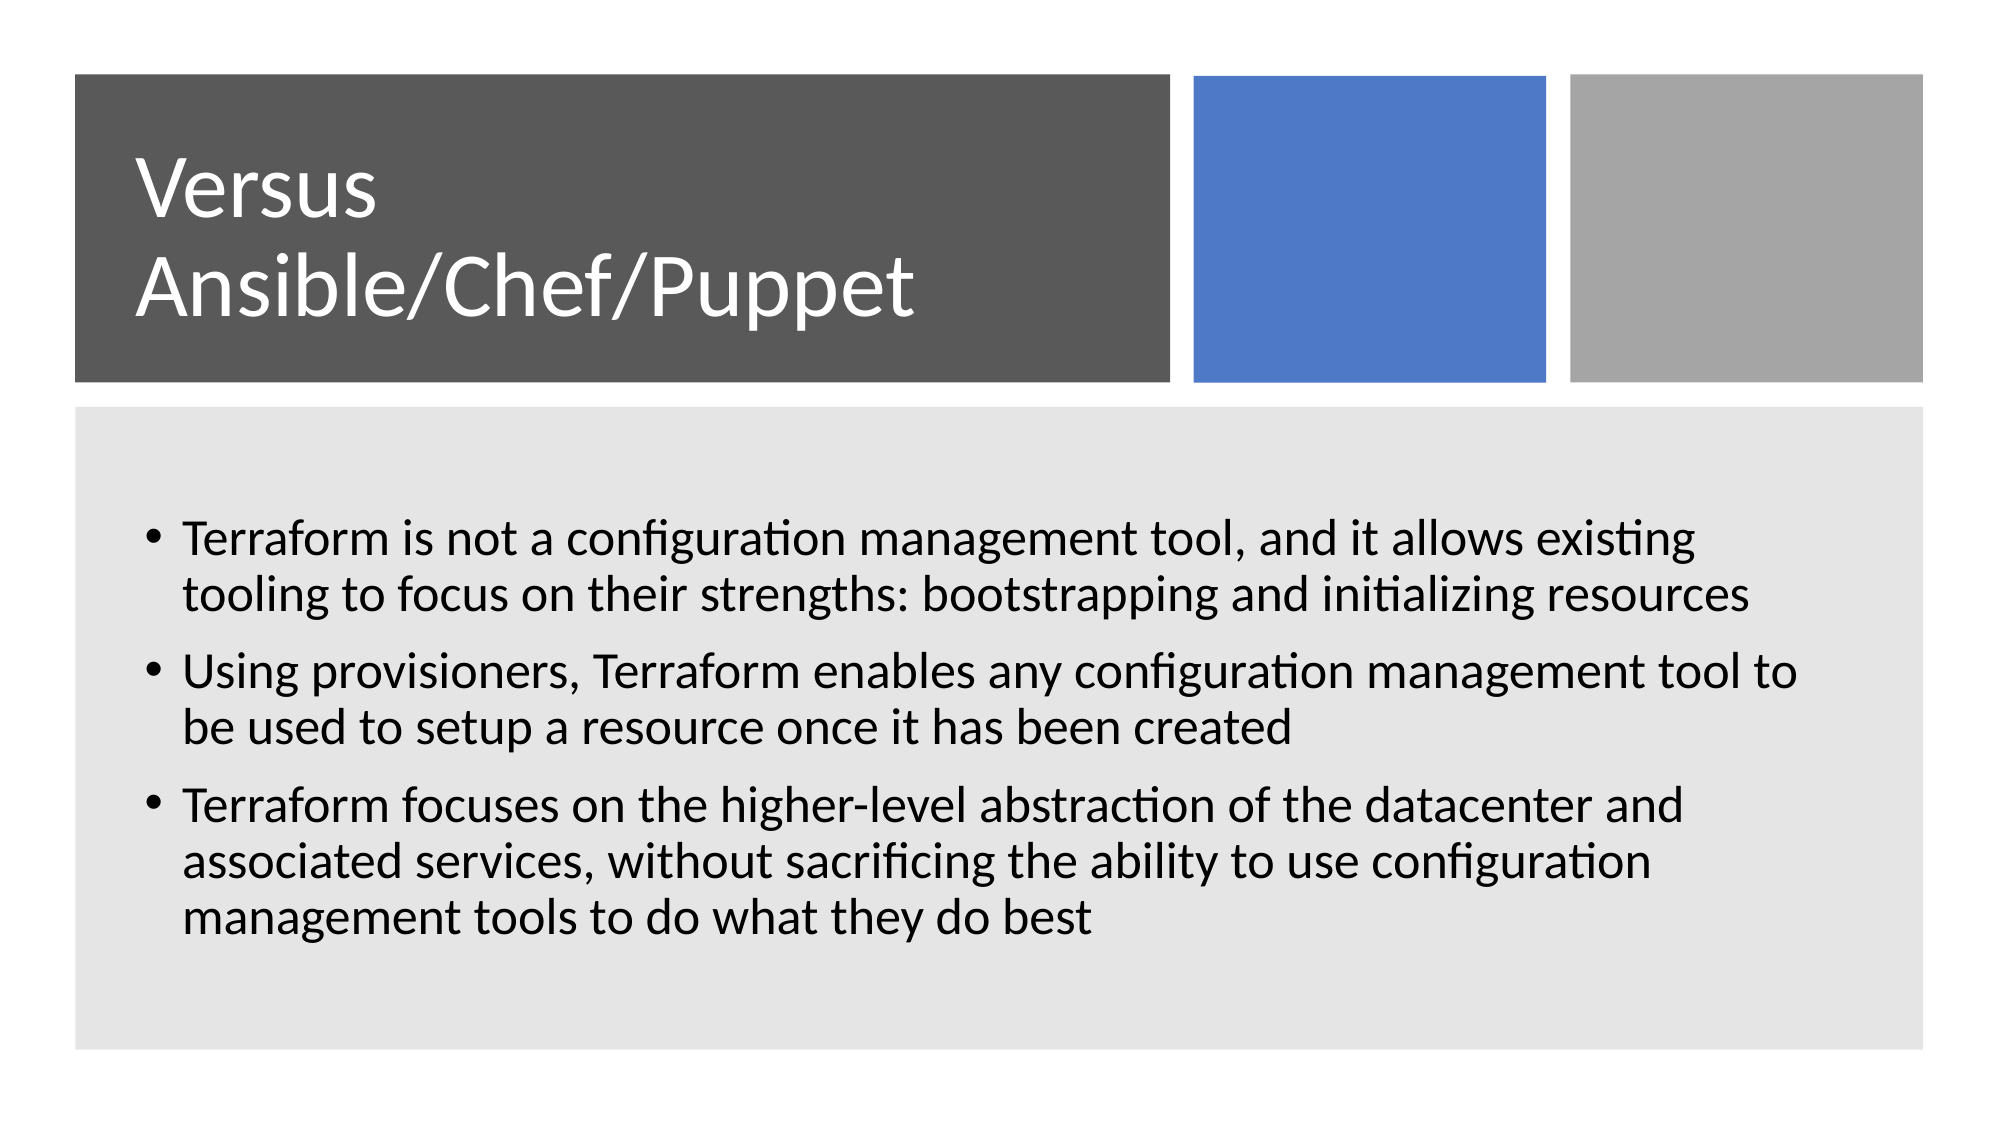

# Versus Ansible/Chef/Puppet

Terraform is not a configuration management tool, and it allows existing tooling to focus on their strengths: bootstrapping and initializing resources
Using provisioners, Terraform enables any configuration management tool to be used to setup a resource once it has been created
Terraform focuses on the higher-level abstraction of the datacenter and associated services, without sacrificing the ability to use configuration management tools to do what they do best